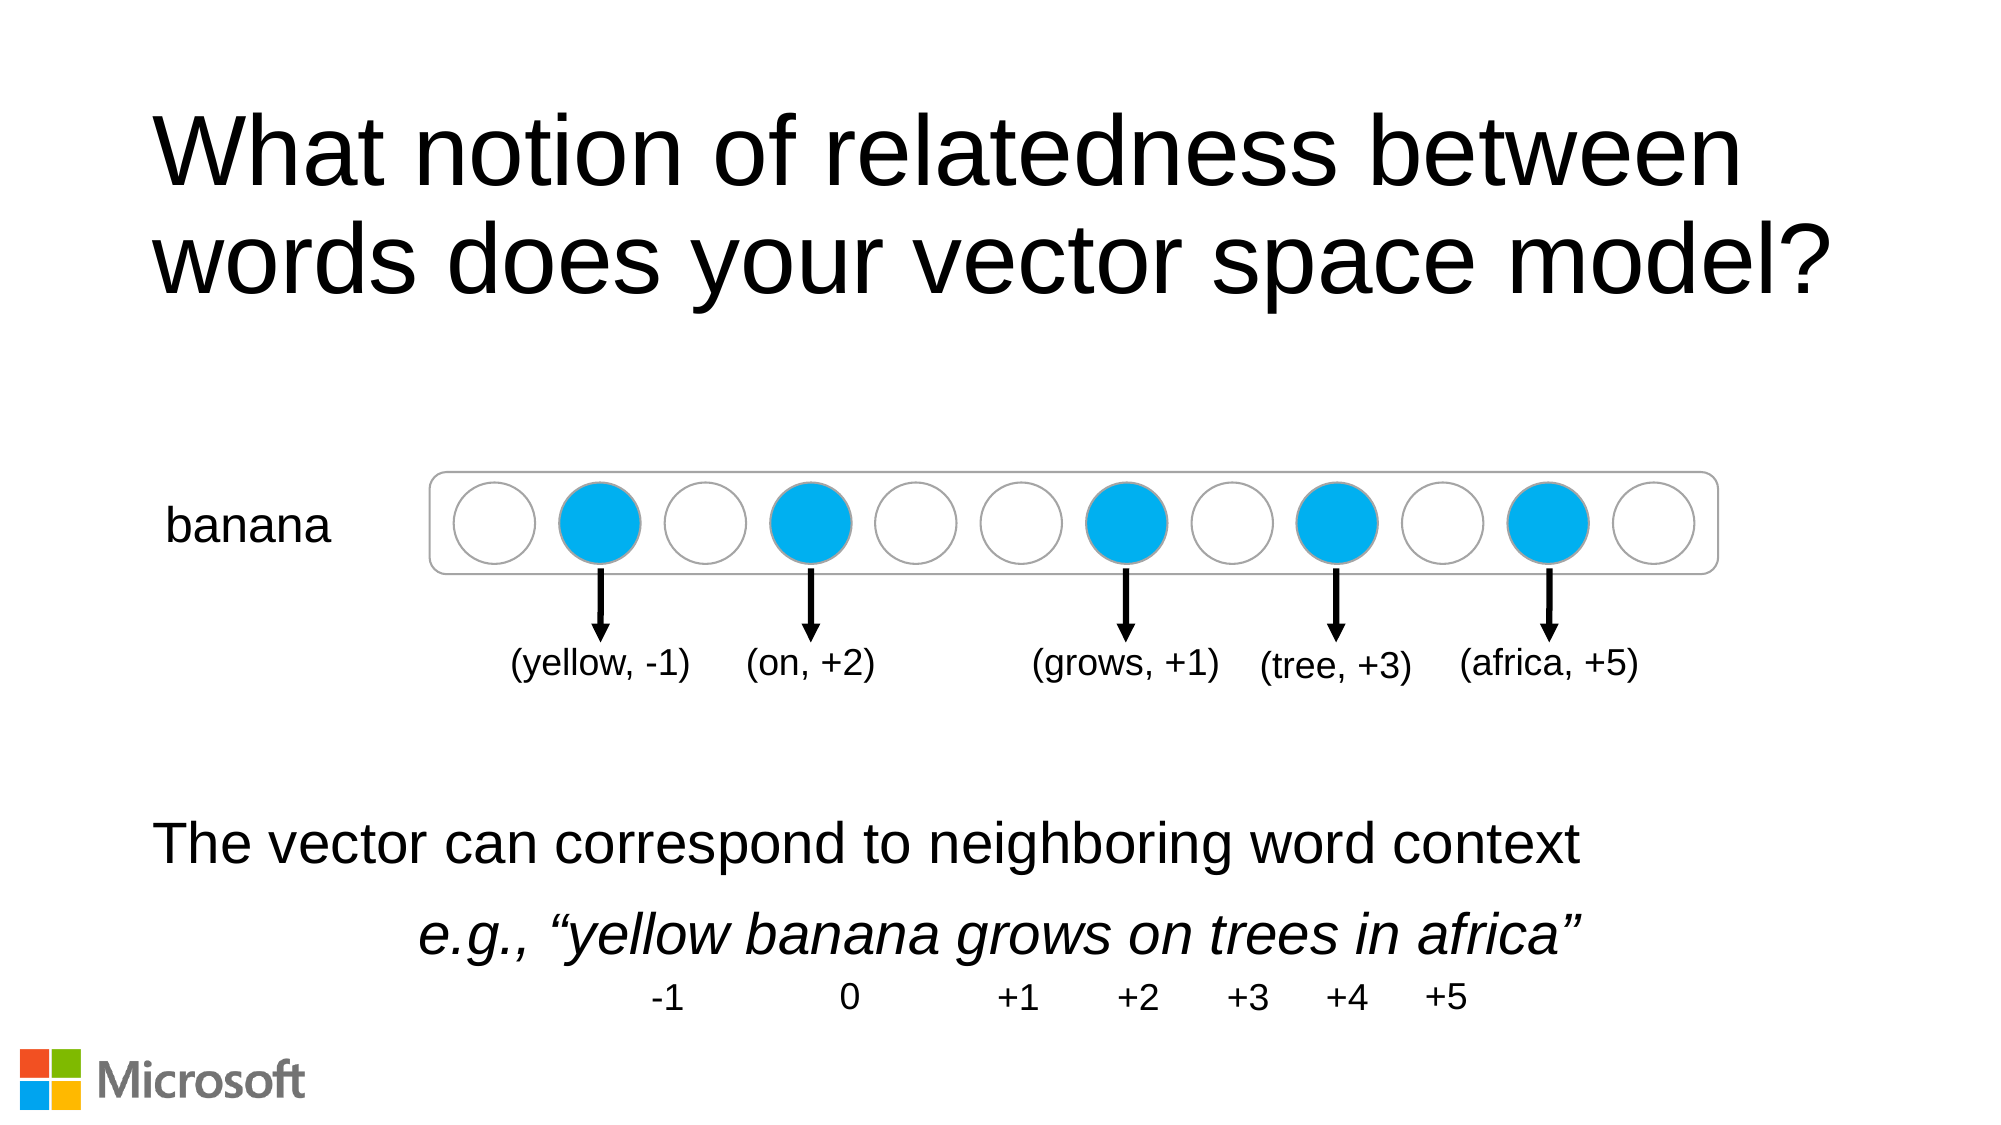

# What notion of relatedness between words does your vector space model?

banana
(yellow, -1)
(on, +2)
(grows, +1)
(africa, +5)
(tree, +3)
The vector can correspond to neighboring word context
e.g., “yellow banana grows on trees in africa”
0
+5
-1
+1
+3
+2
+4